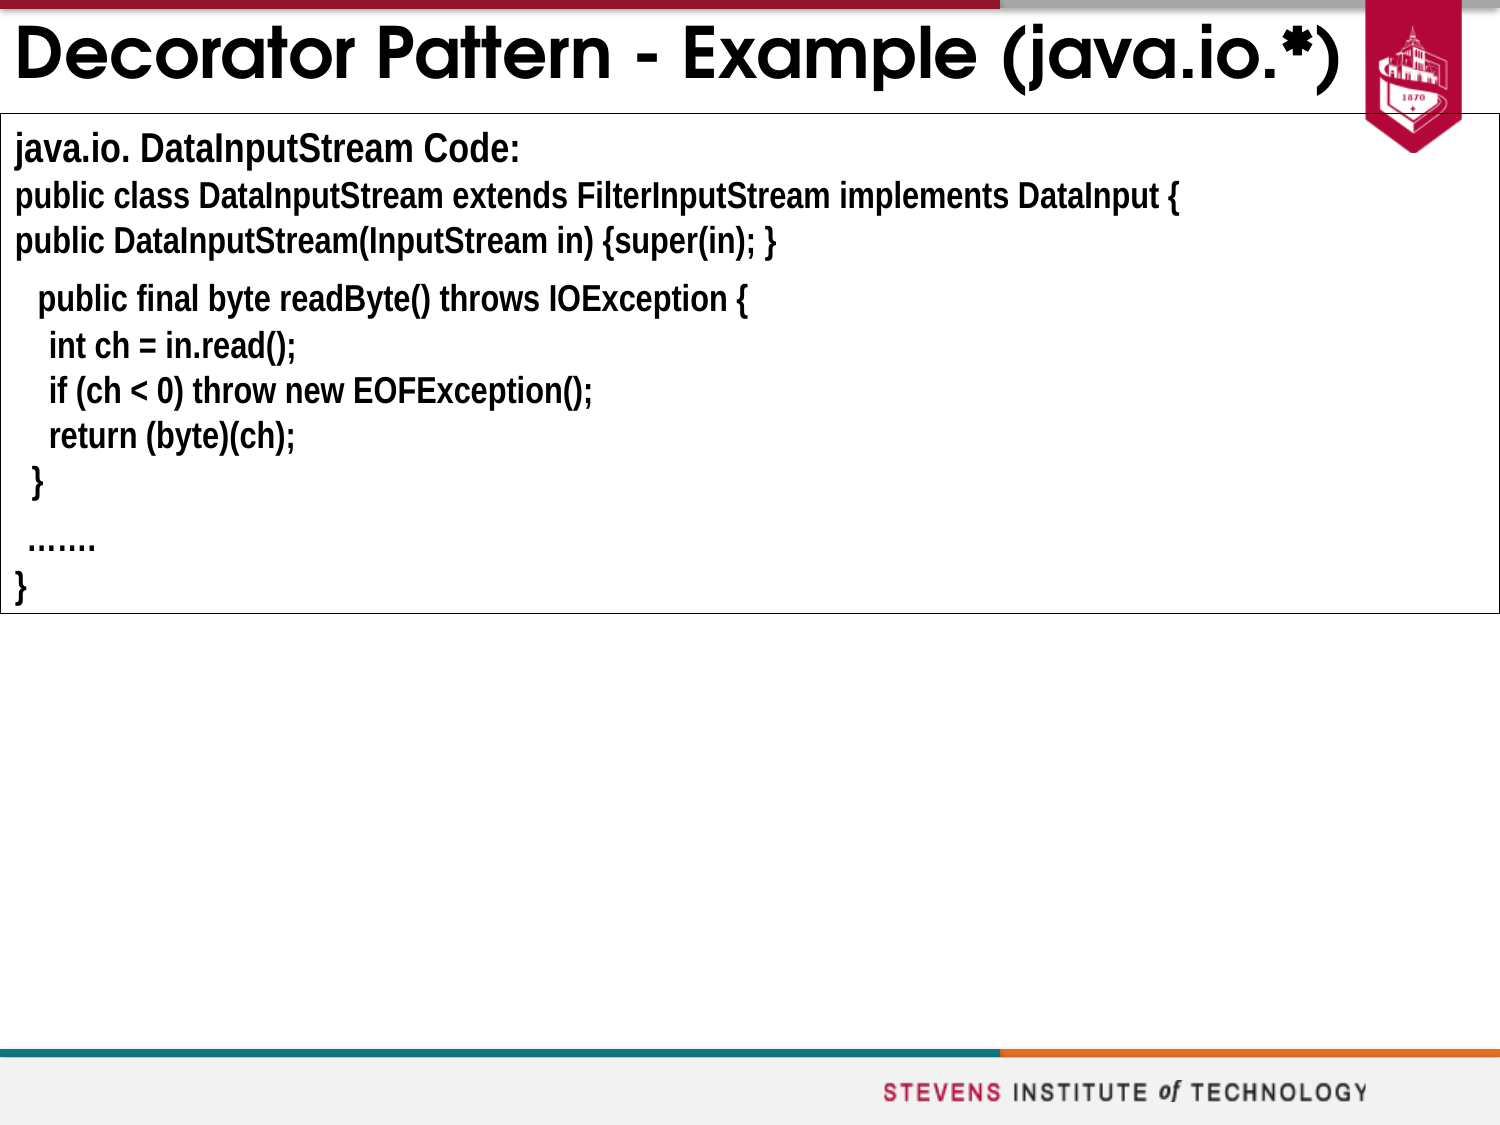

# Decorator Pattern - Example (java.io.*)
java.io. DataInputStream Code:
public class DataInputStream extends FilterInputStream implements DataInput {
public DataInputStream(InputStream in) {super(in); }
  public final byte readByte() throws IOException {
    int ch = in.read();
    if (ch < 0) throw new EOFException();
    return (byte)(ch);
  }
 …….
}